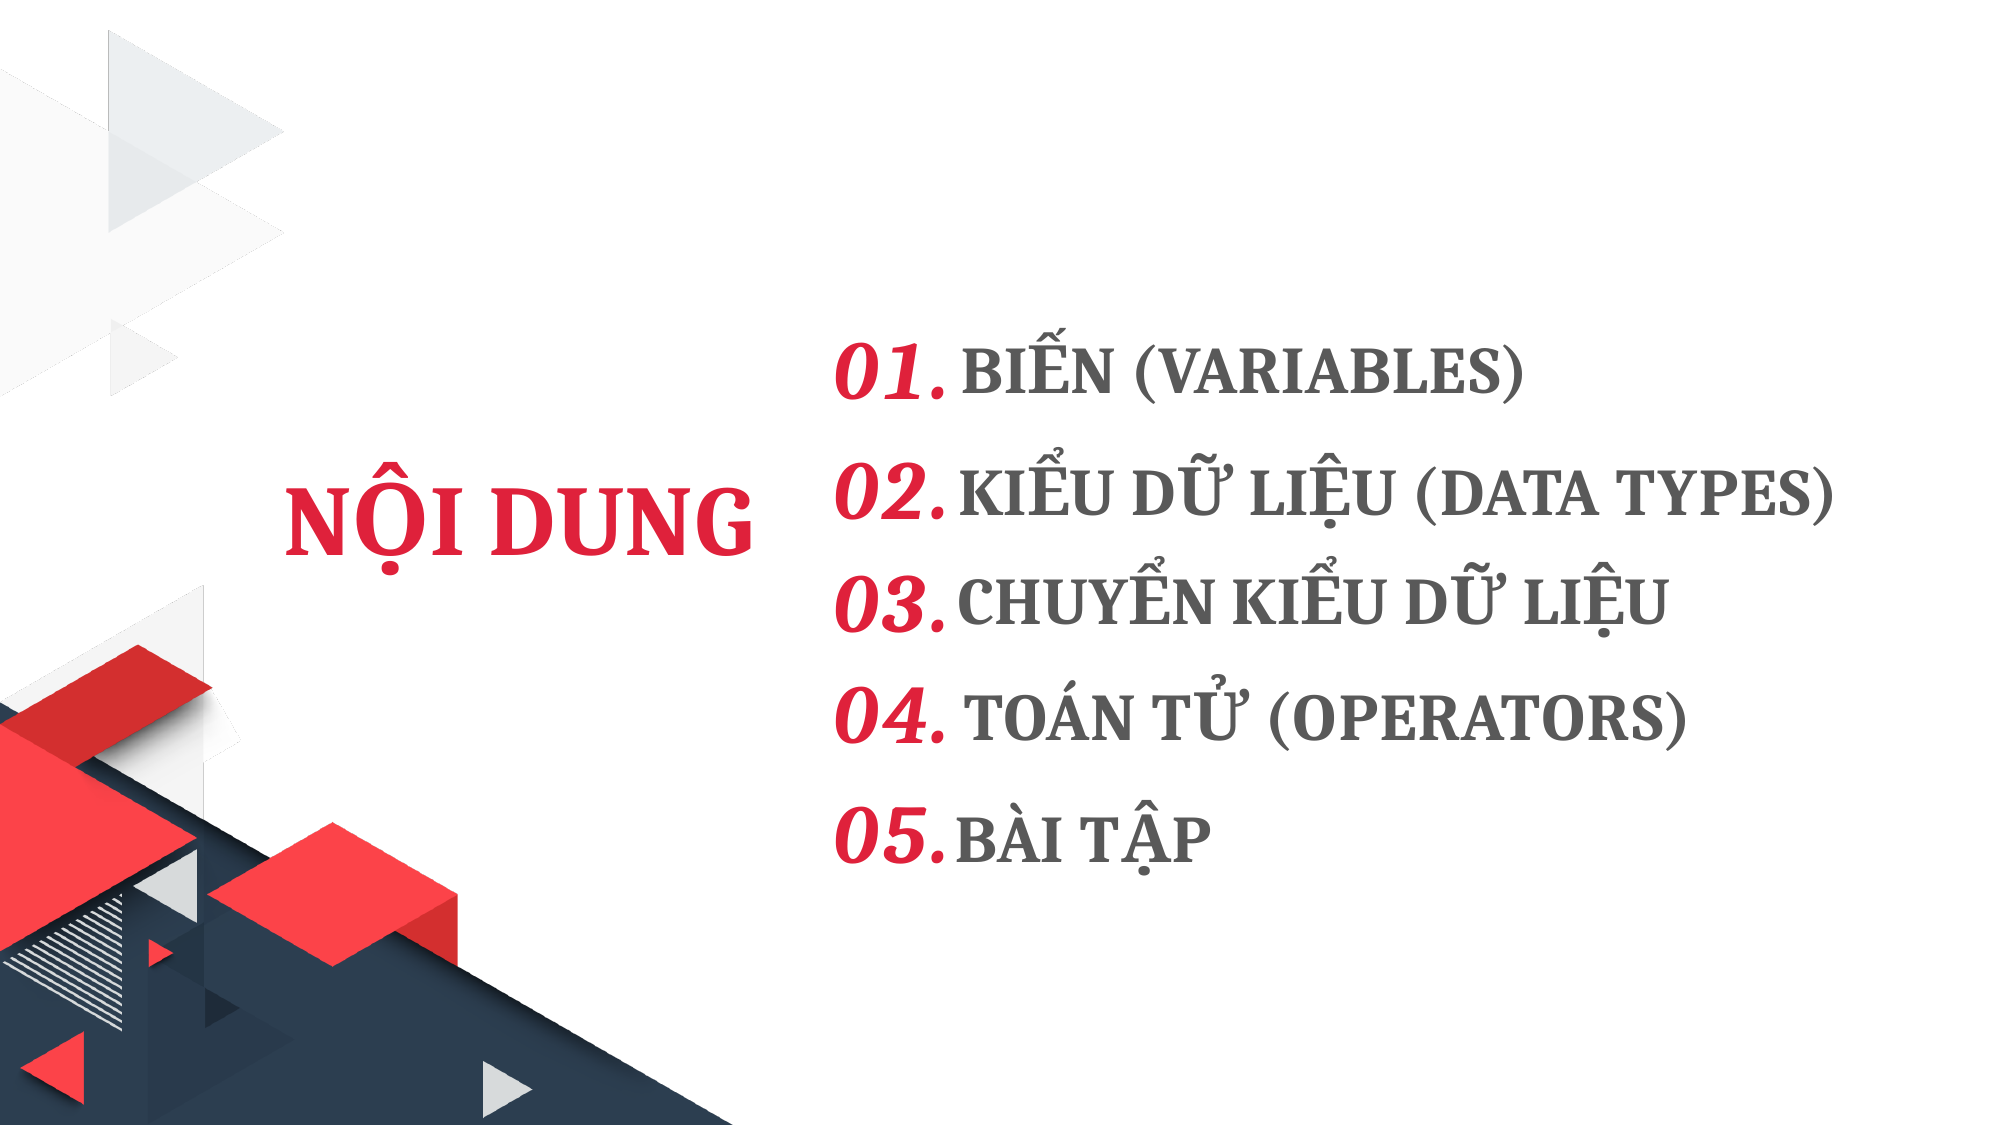

01.
BIẾN (VARIABLES)
02.
KIỂU DỮ LIỆU (DATA TYPES)
NỘI DUNG
03.
CHUYỂN KIỂU DỮ LIỆU
04.
TOÁN TỬ (OPERATORS)
05.
BÀI TẬP